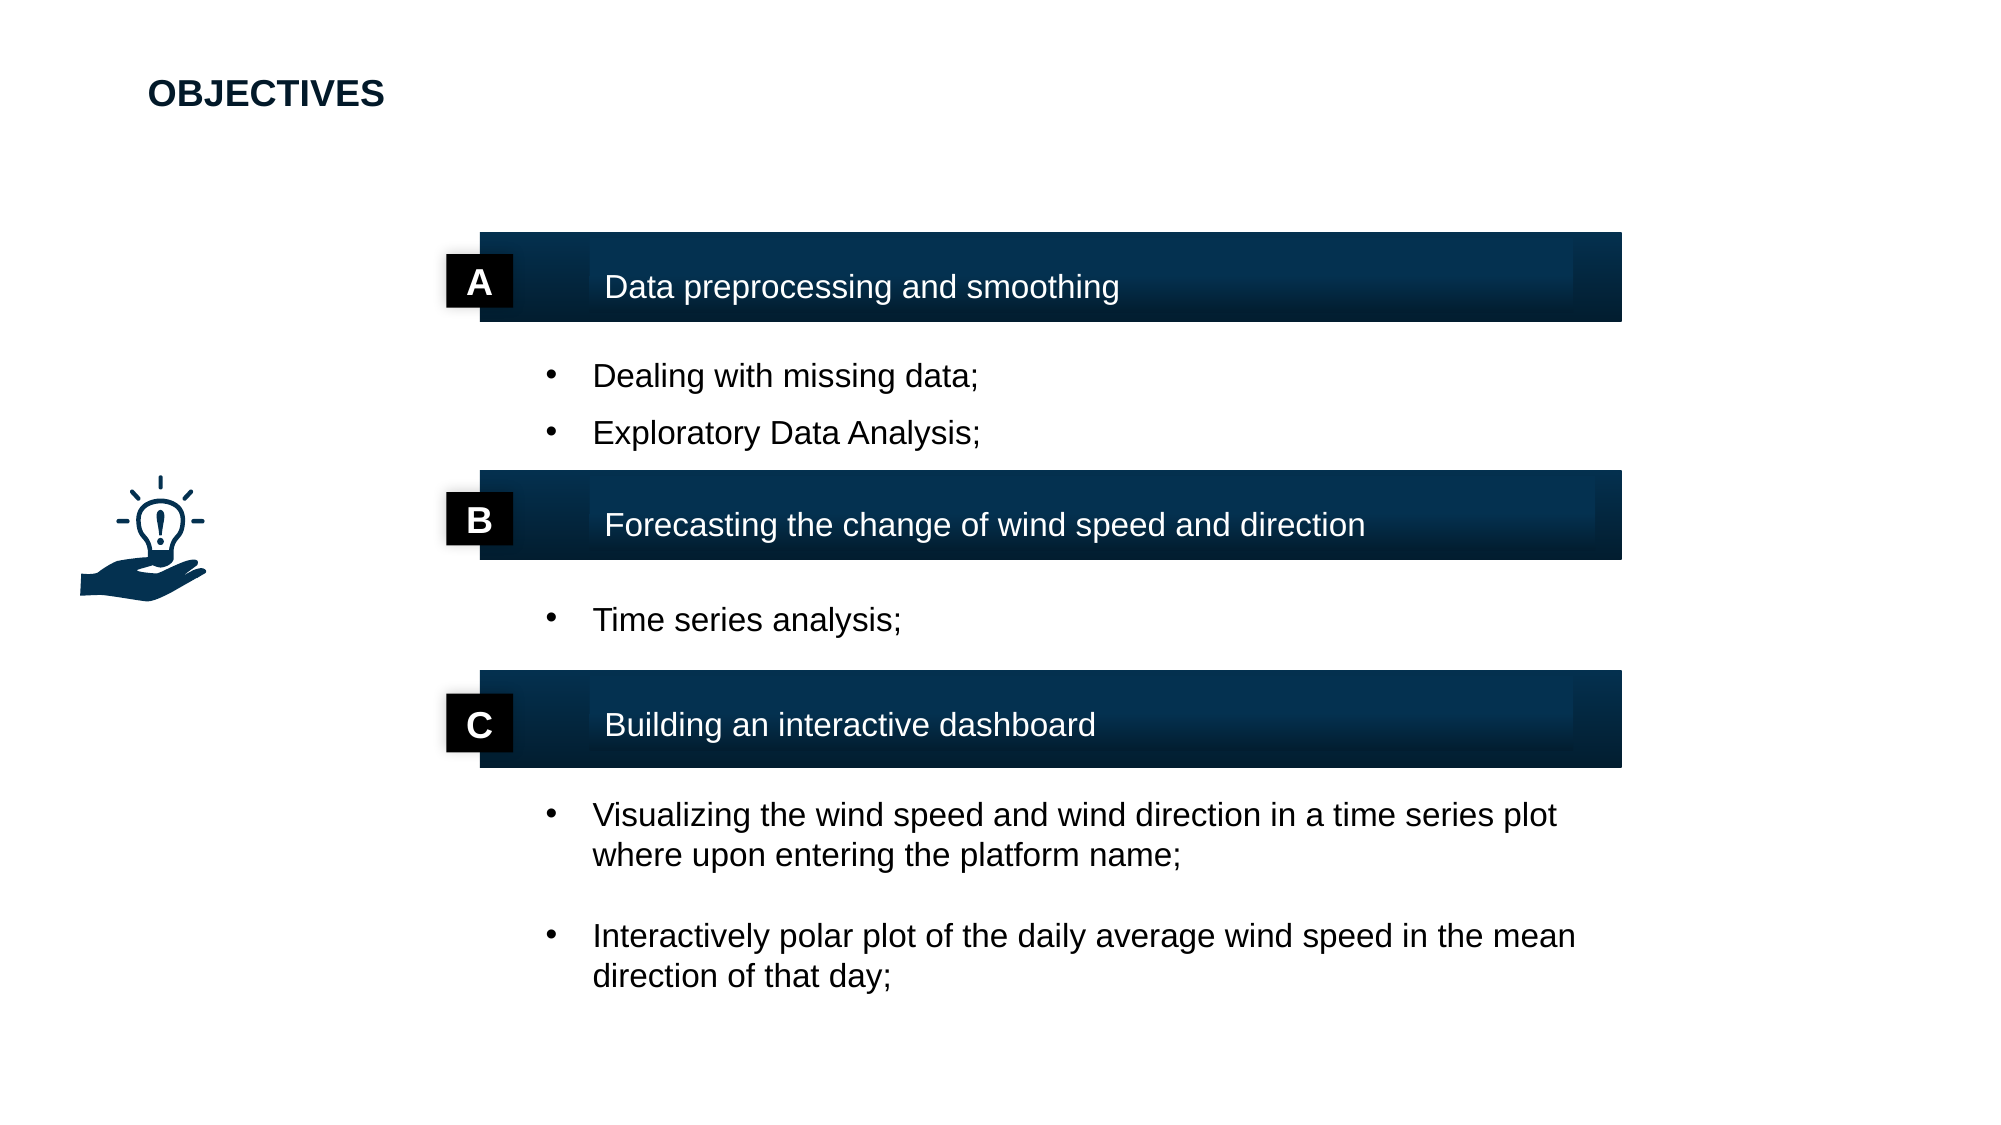

OBJECTIVES

Data preprocessing and smoothing
A
Dealing with missing data;
Exploratory Data Analysis;

Forecasting the change of wind speed and direction
B

Time series analysis;

Building an interactive dashboard
C
Visualizing the wind speed and wind direction in a time series plot where upon entering the platform name;
Interactively polar plot of the daily average wind speed in the mean direction of that day;